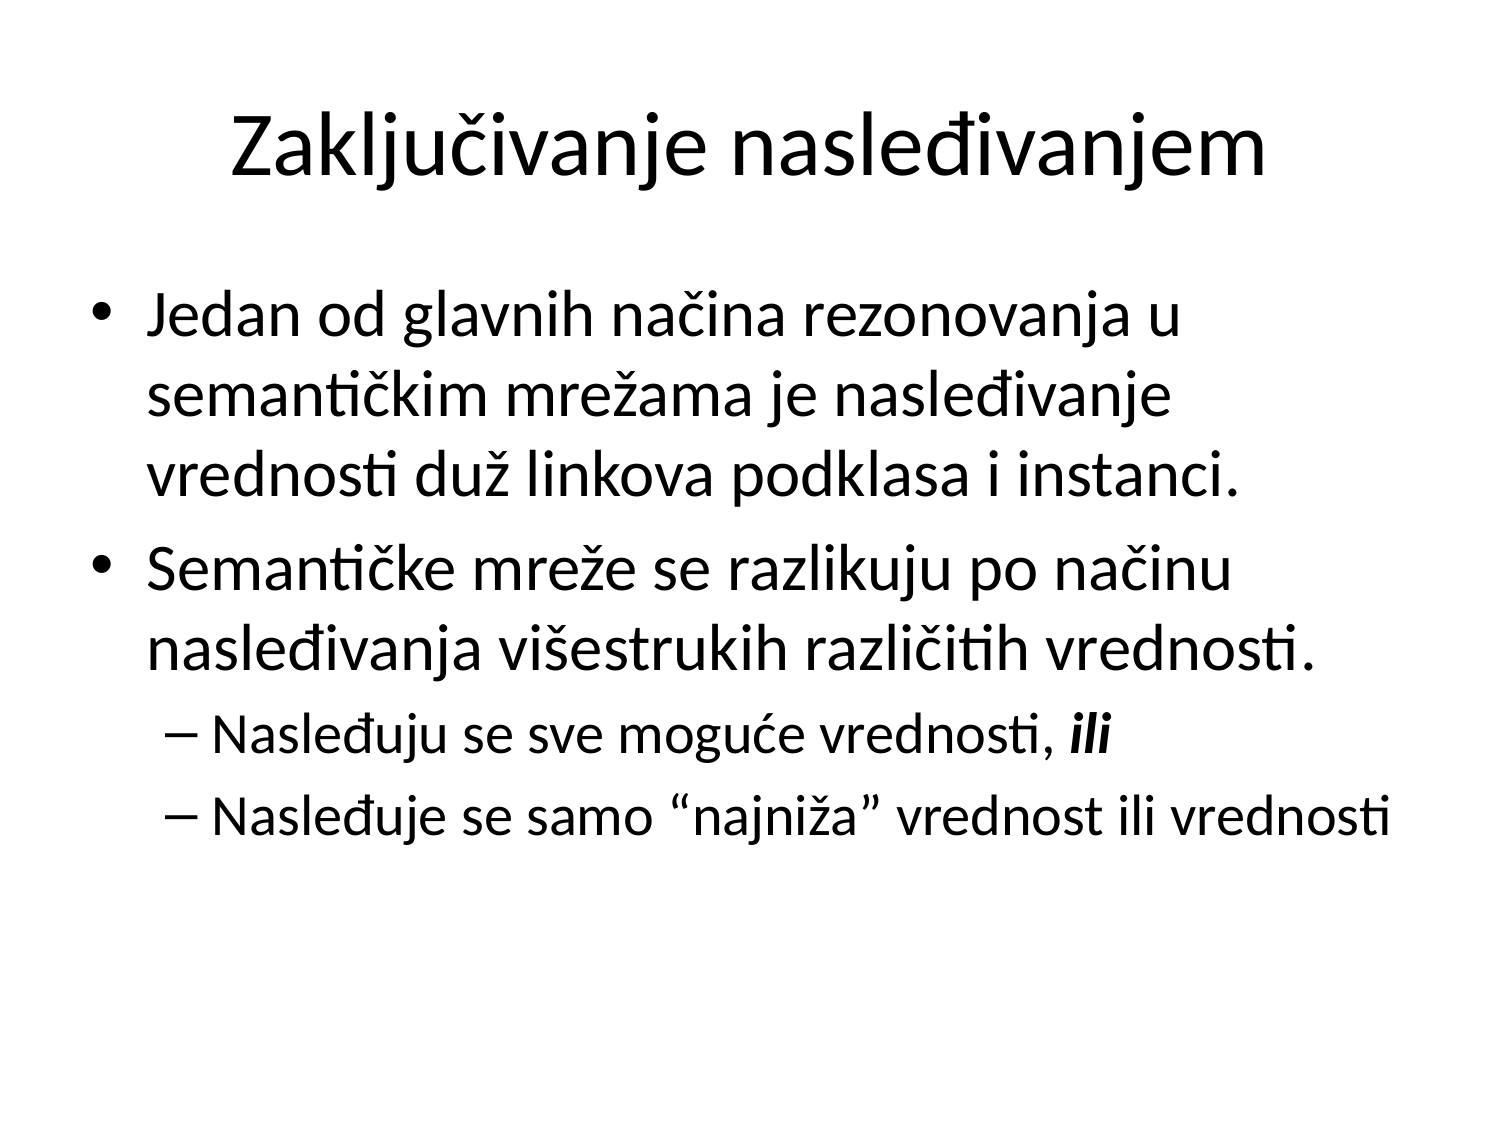

# Zaključivanje nasleđivanjem
Jedan od glavnih načina rezonovanja u semantičkim mrežama je nasleđivanje vrednosti duž linkova podklasa i instanci.
Semantičke mreže se razlikuju po načinu nasleđivanja višestrukih različitih vrednosti.
Nasleđuju se sve moguće vrednosti, ili
Nasleđuje se samo “najniža” vrednost ili vrednosti